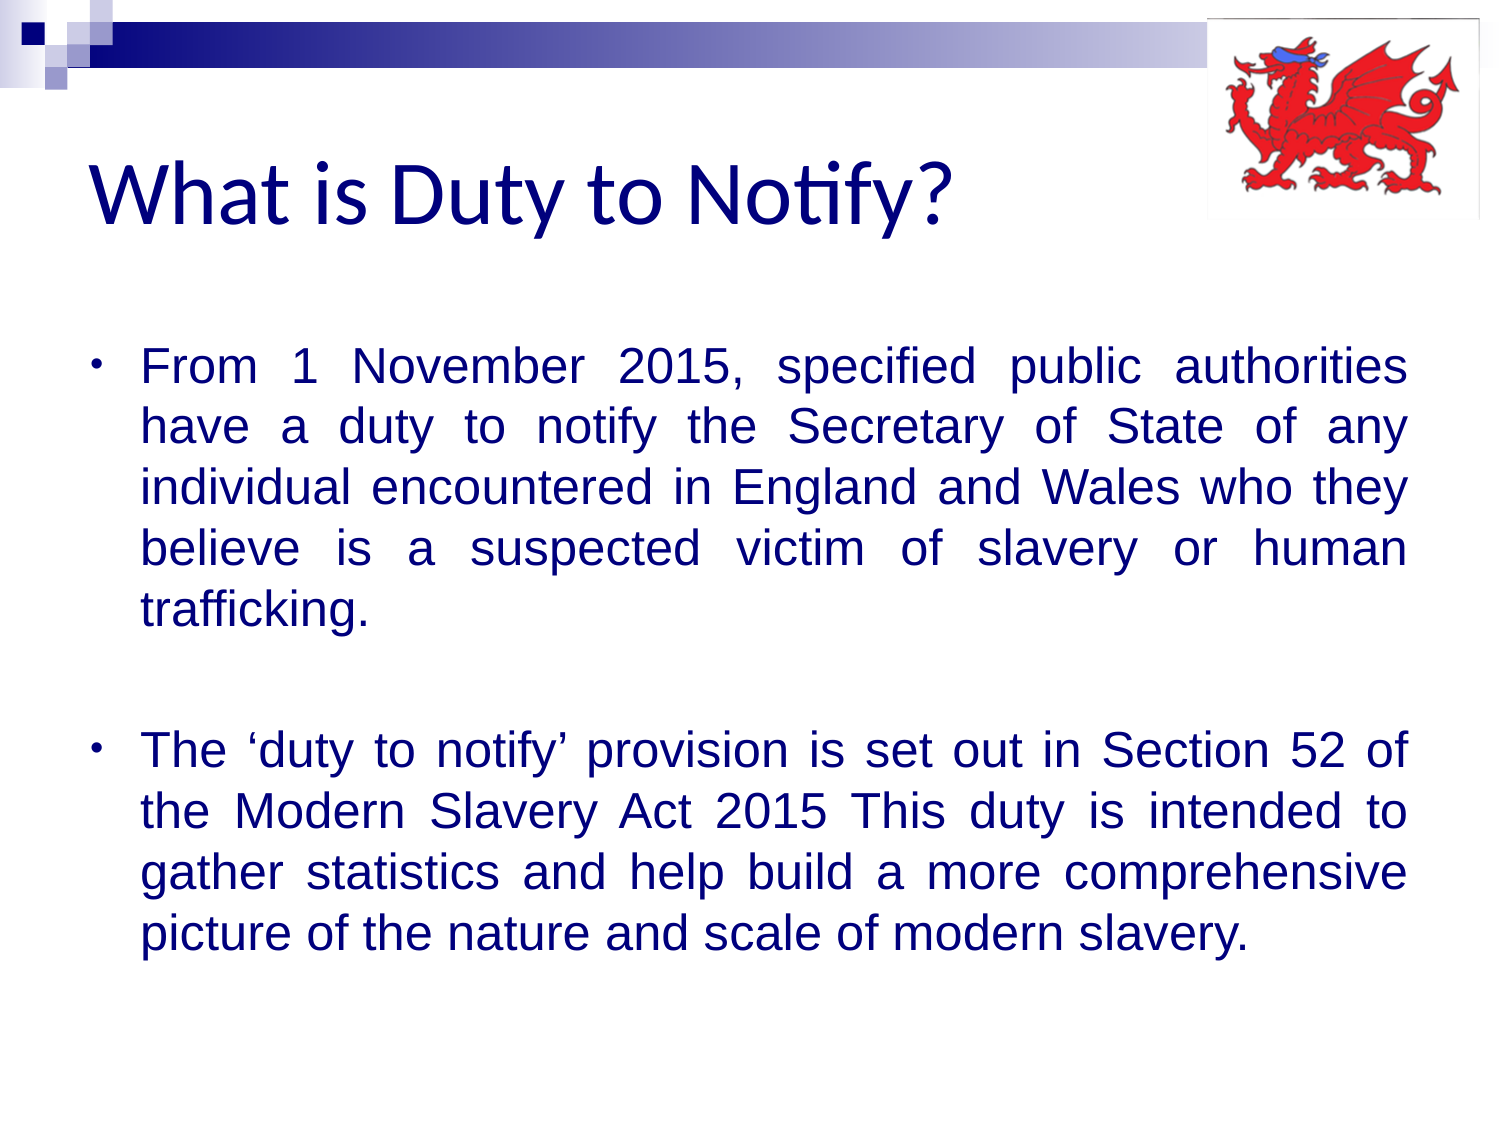

# What is Duty to Notify?
From 1 November 2015, specified public authorities have a duty to notify the Secretary of State of any individual encountered in England and Wales who they believe is a suspected victim of slavery or human trafficking.

The ‘duty to notify’ provision is set out in Section 52 of the Modern Slavery Act 2015 This duty is intended to gather statistics and help build a more comprehensive picture of the nature and scale of modern slavery.